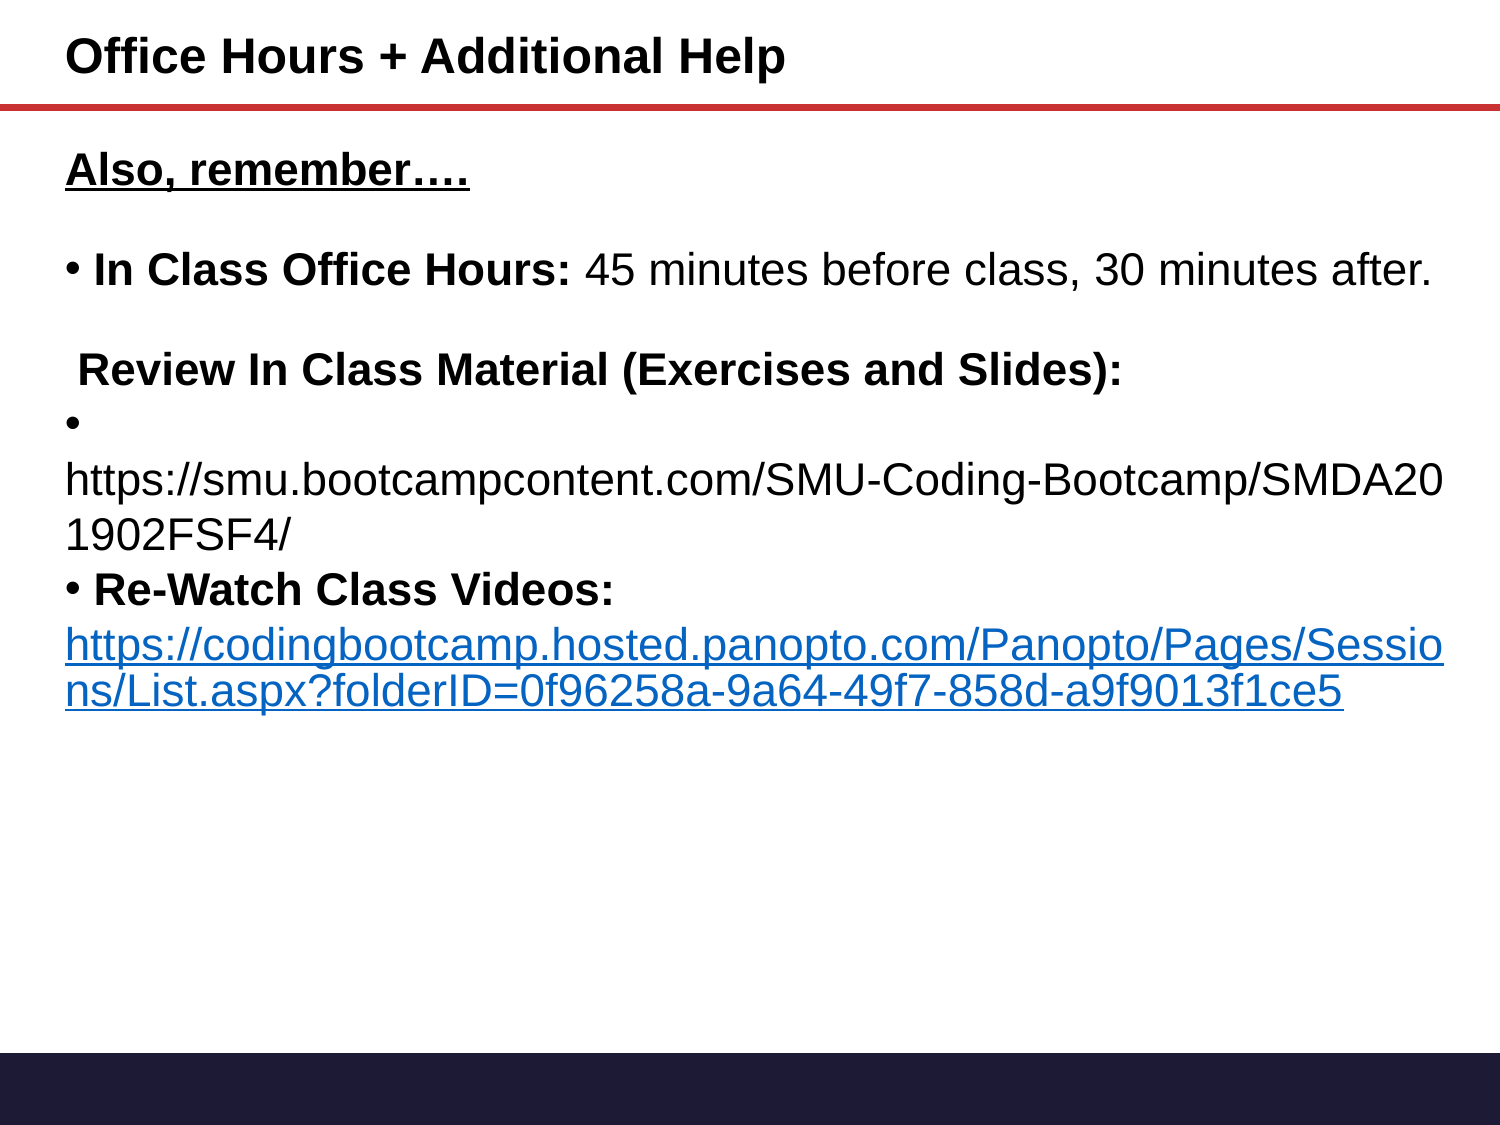

Office Hours + Additional Help
Also, remember….

 In Class Office Hours: 45 minutes before class, 30 minutes after.

 Review In Class Material (Exercises and Slides):
 https://smu.bootcampcontent.com/SMU-Coding-Bootcamp/SMDA201902FSF4/
 Re-Watch Class Videos:
https://codingbootcamp.hosted.panopto.com/Panopto/Pages/Sessions/List.aspx?folderID=0f96258a-9a64-49f7-858d-a9f9013f1ce5